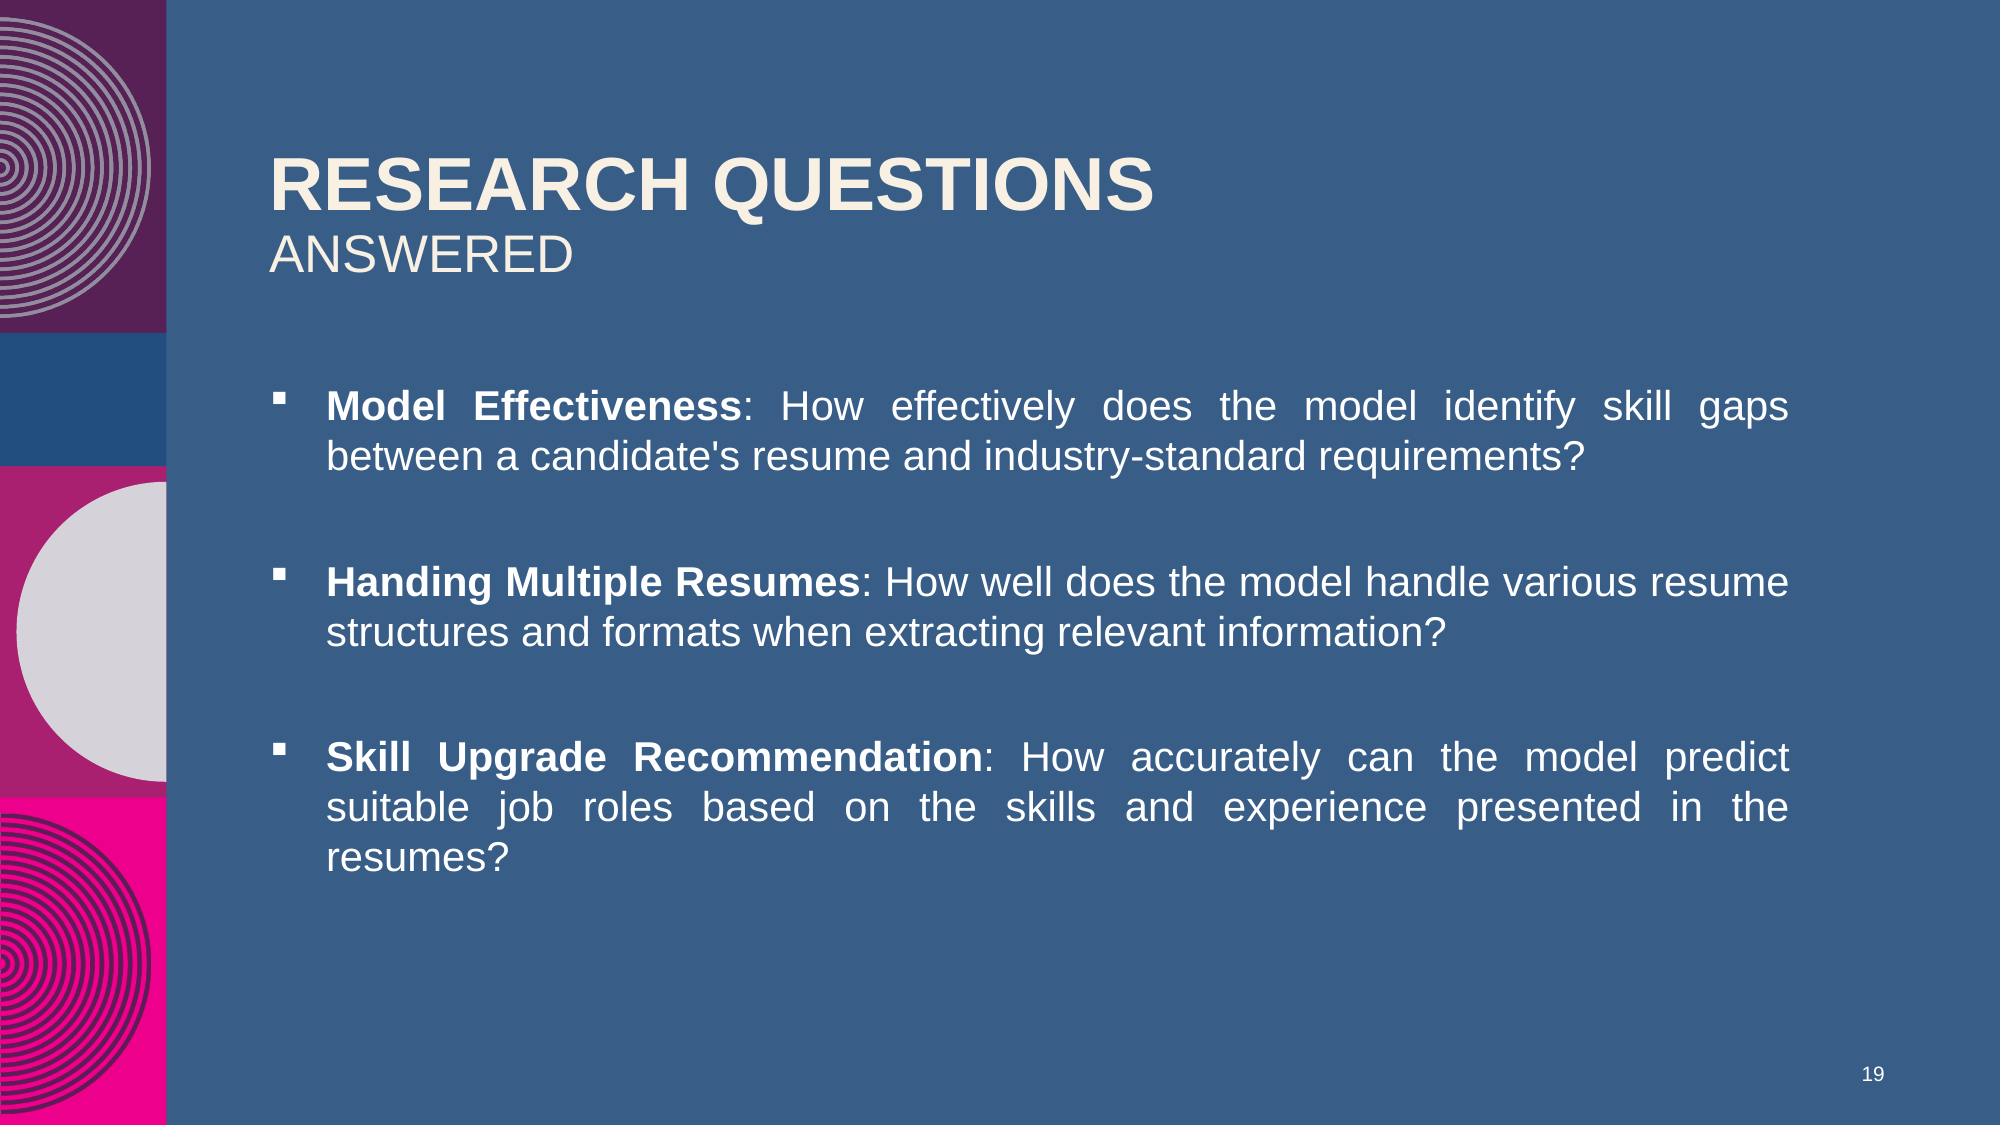

# Research Questions ANSWERED
Model Effectiveness: How effectively does the model identify skill gaps between a candidate's resume and industry-standard requirements?

Handing Multiple Resumes: How well does the model handle various resume structures and formats when extracting relevant information?

Skill Upgrade Recommendation: How accurately can the model predict suitable job roles based on the skills and experience presented in the resumes?
19